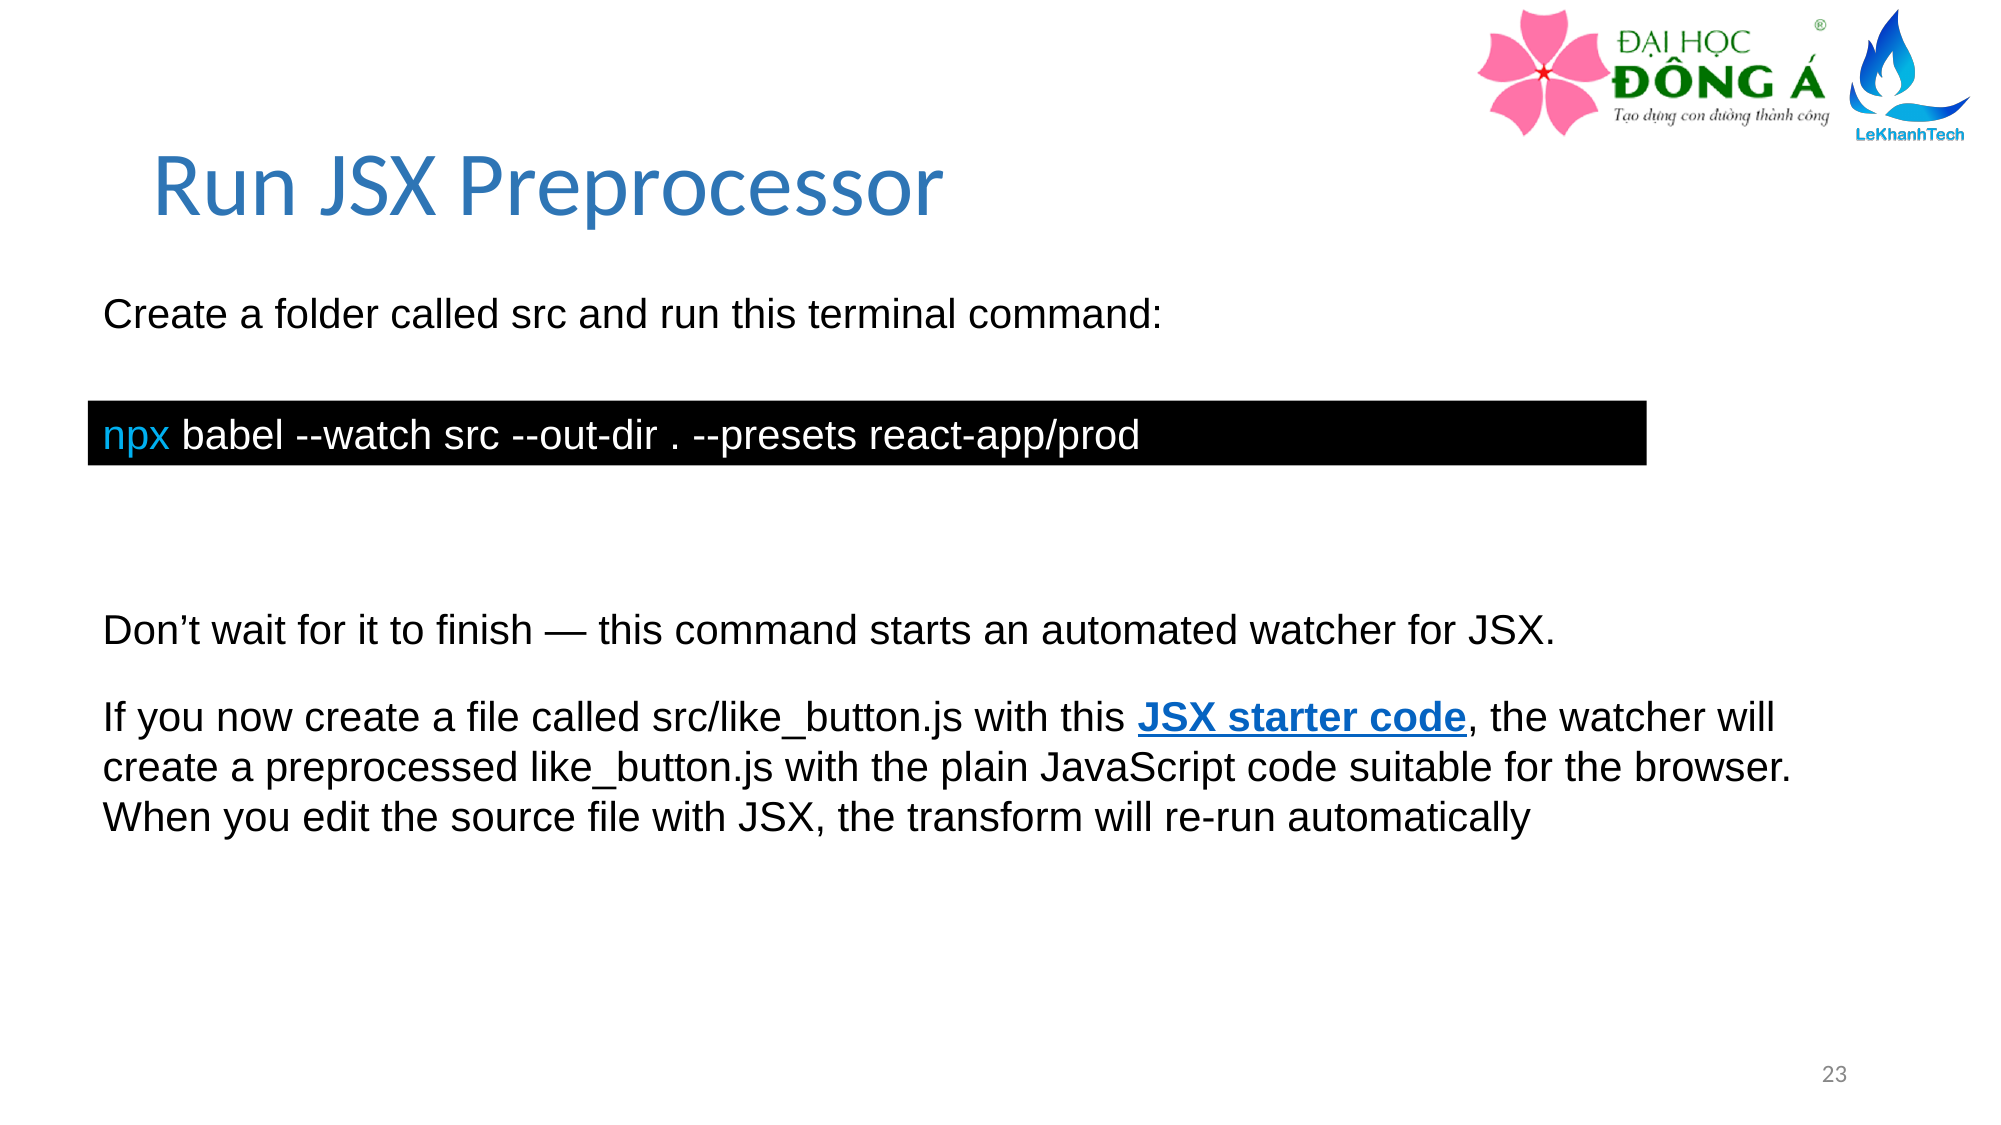

# Run JSX Preprocessor
Create a folder called src and run this terminal command:
npx babel --watch src --out-dir . --presets react-app/prod
Don’t wait for it to finish — this command starts an automated watcher for JSX.
If you now create a file called src/like_button.js with this JSX starter code, the watcher will create a preprocessed like_button.js with the plain JavaScript code suitable for the browser. When you edit the source file with JSX, the transform will re-run automatically
23